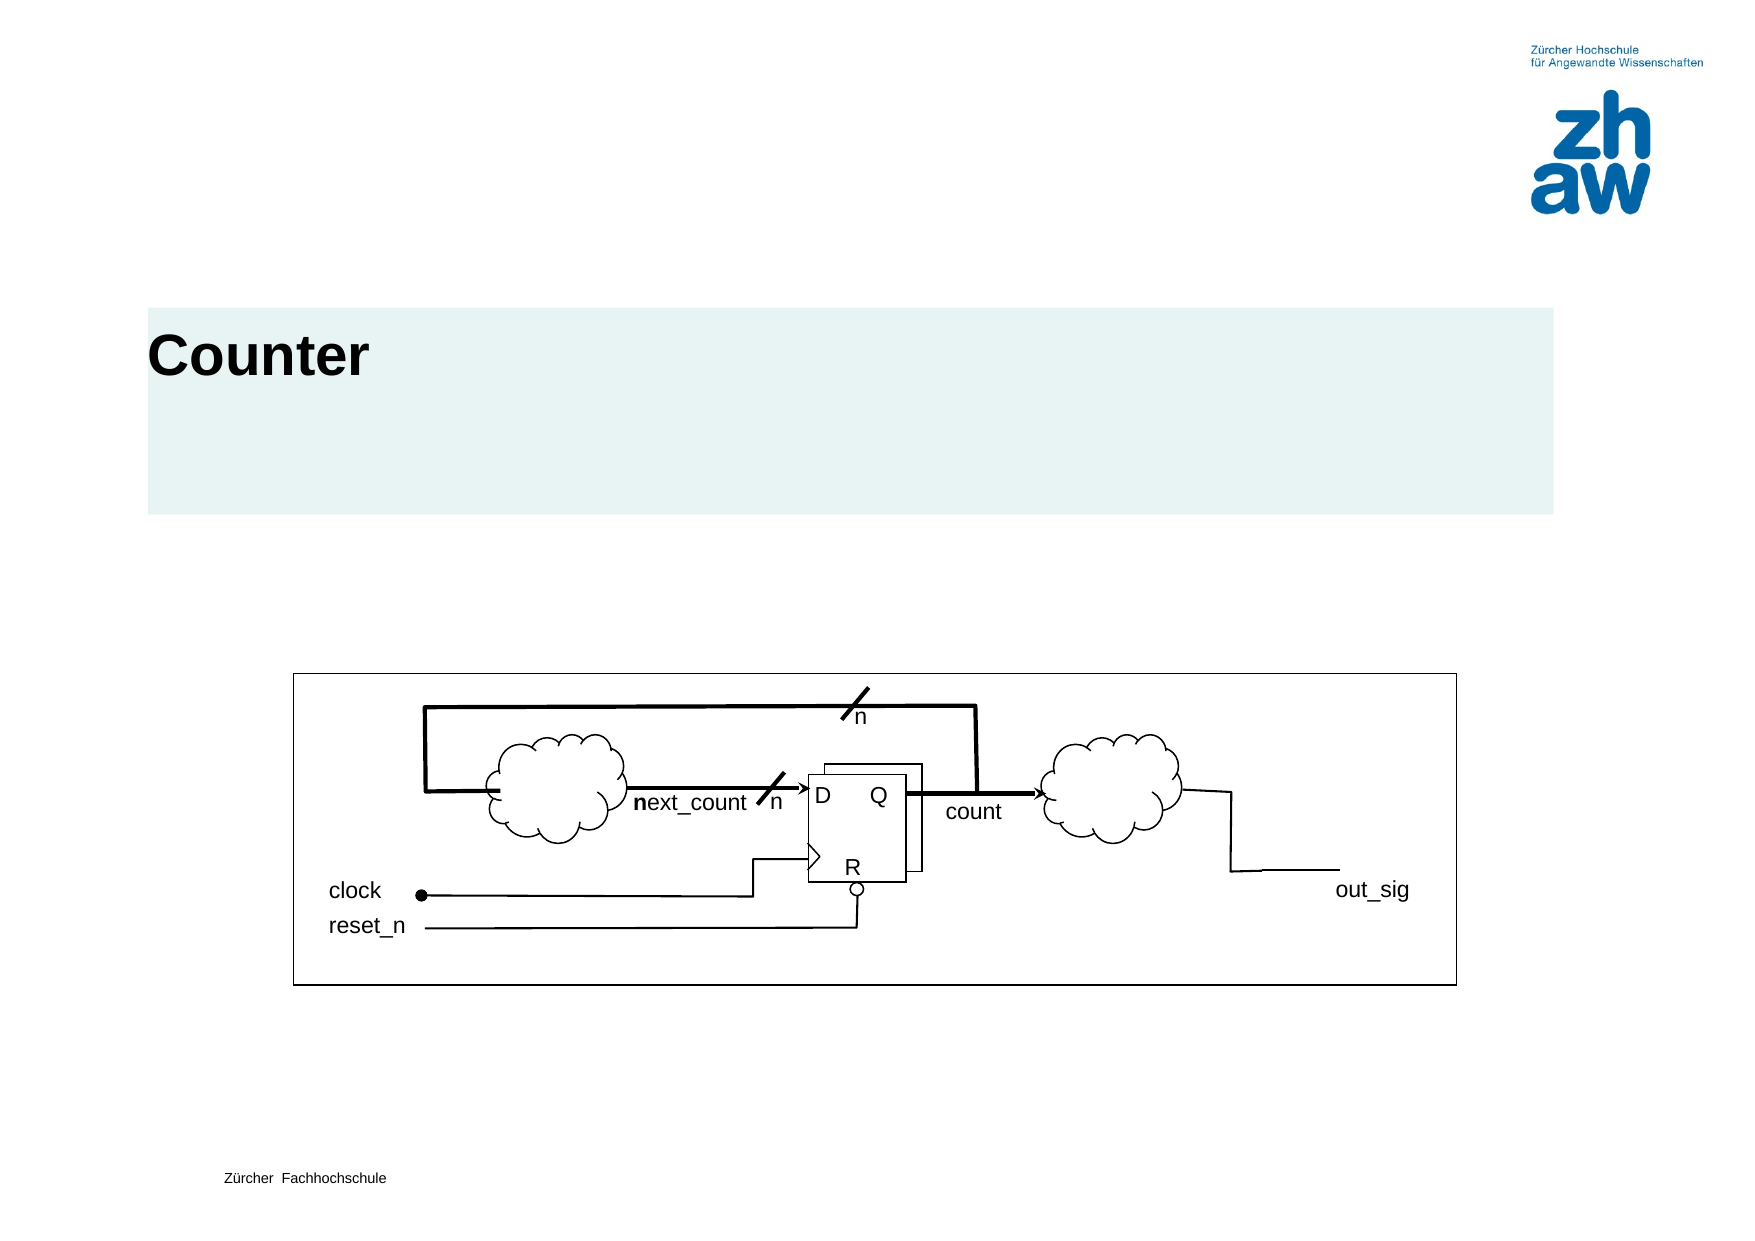

# Counter

D      Q

    S

D      Q

   R

out_sig
clock
reset_n

n

n
next_count
count